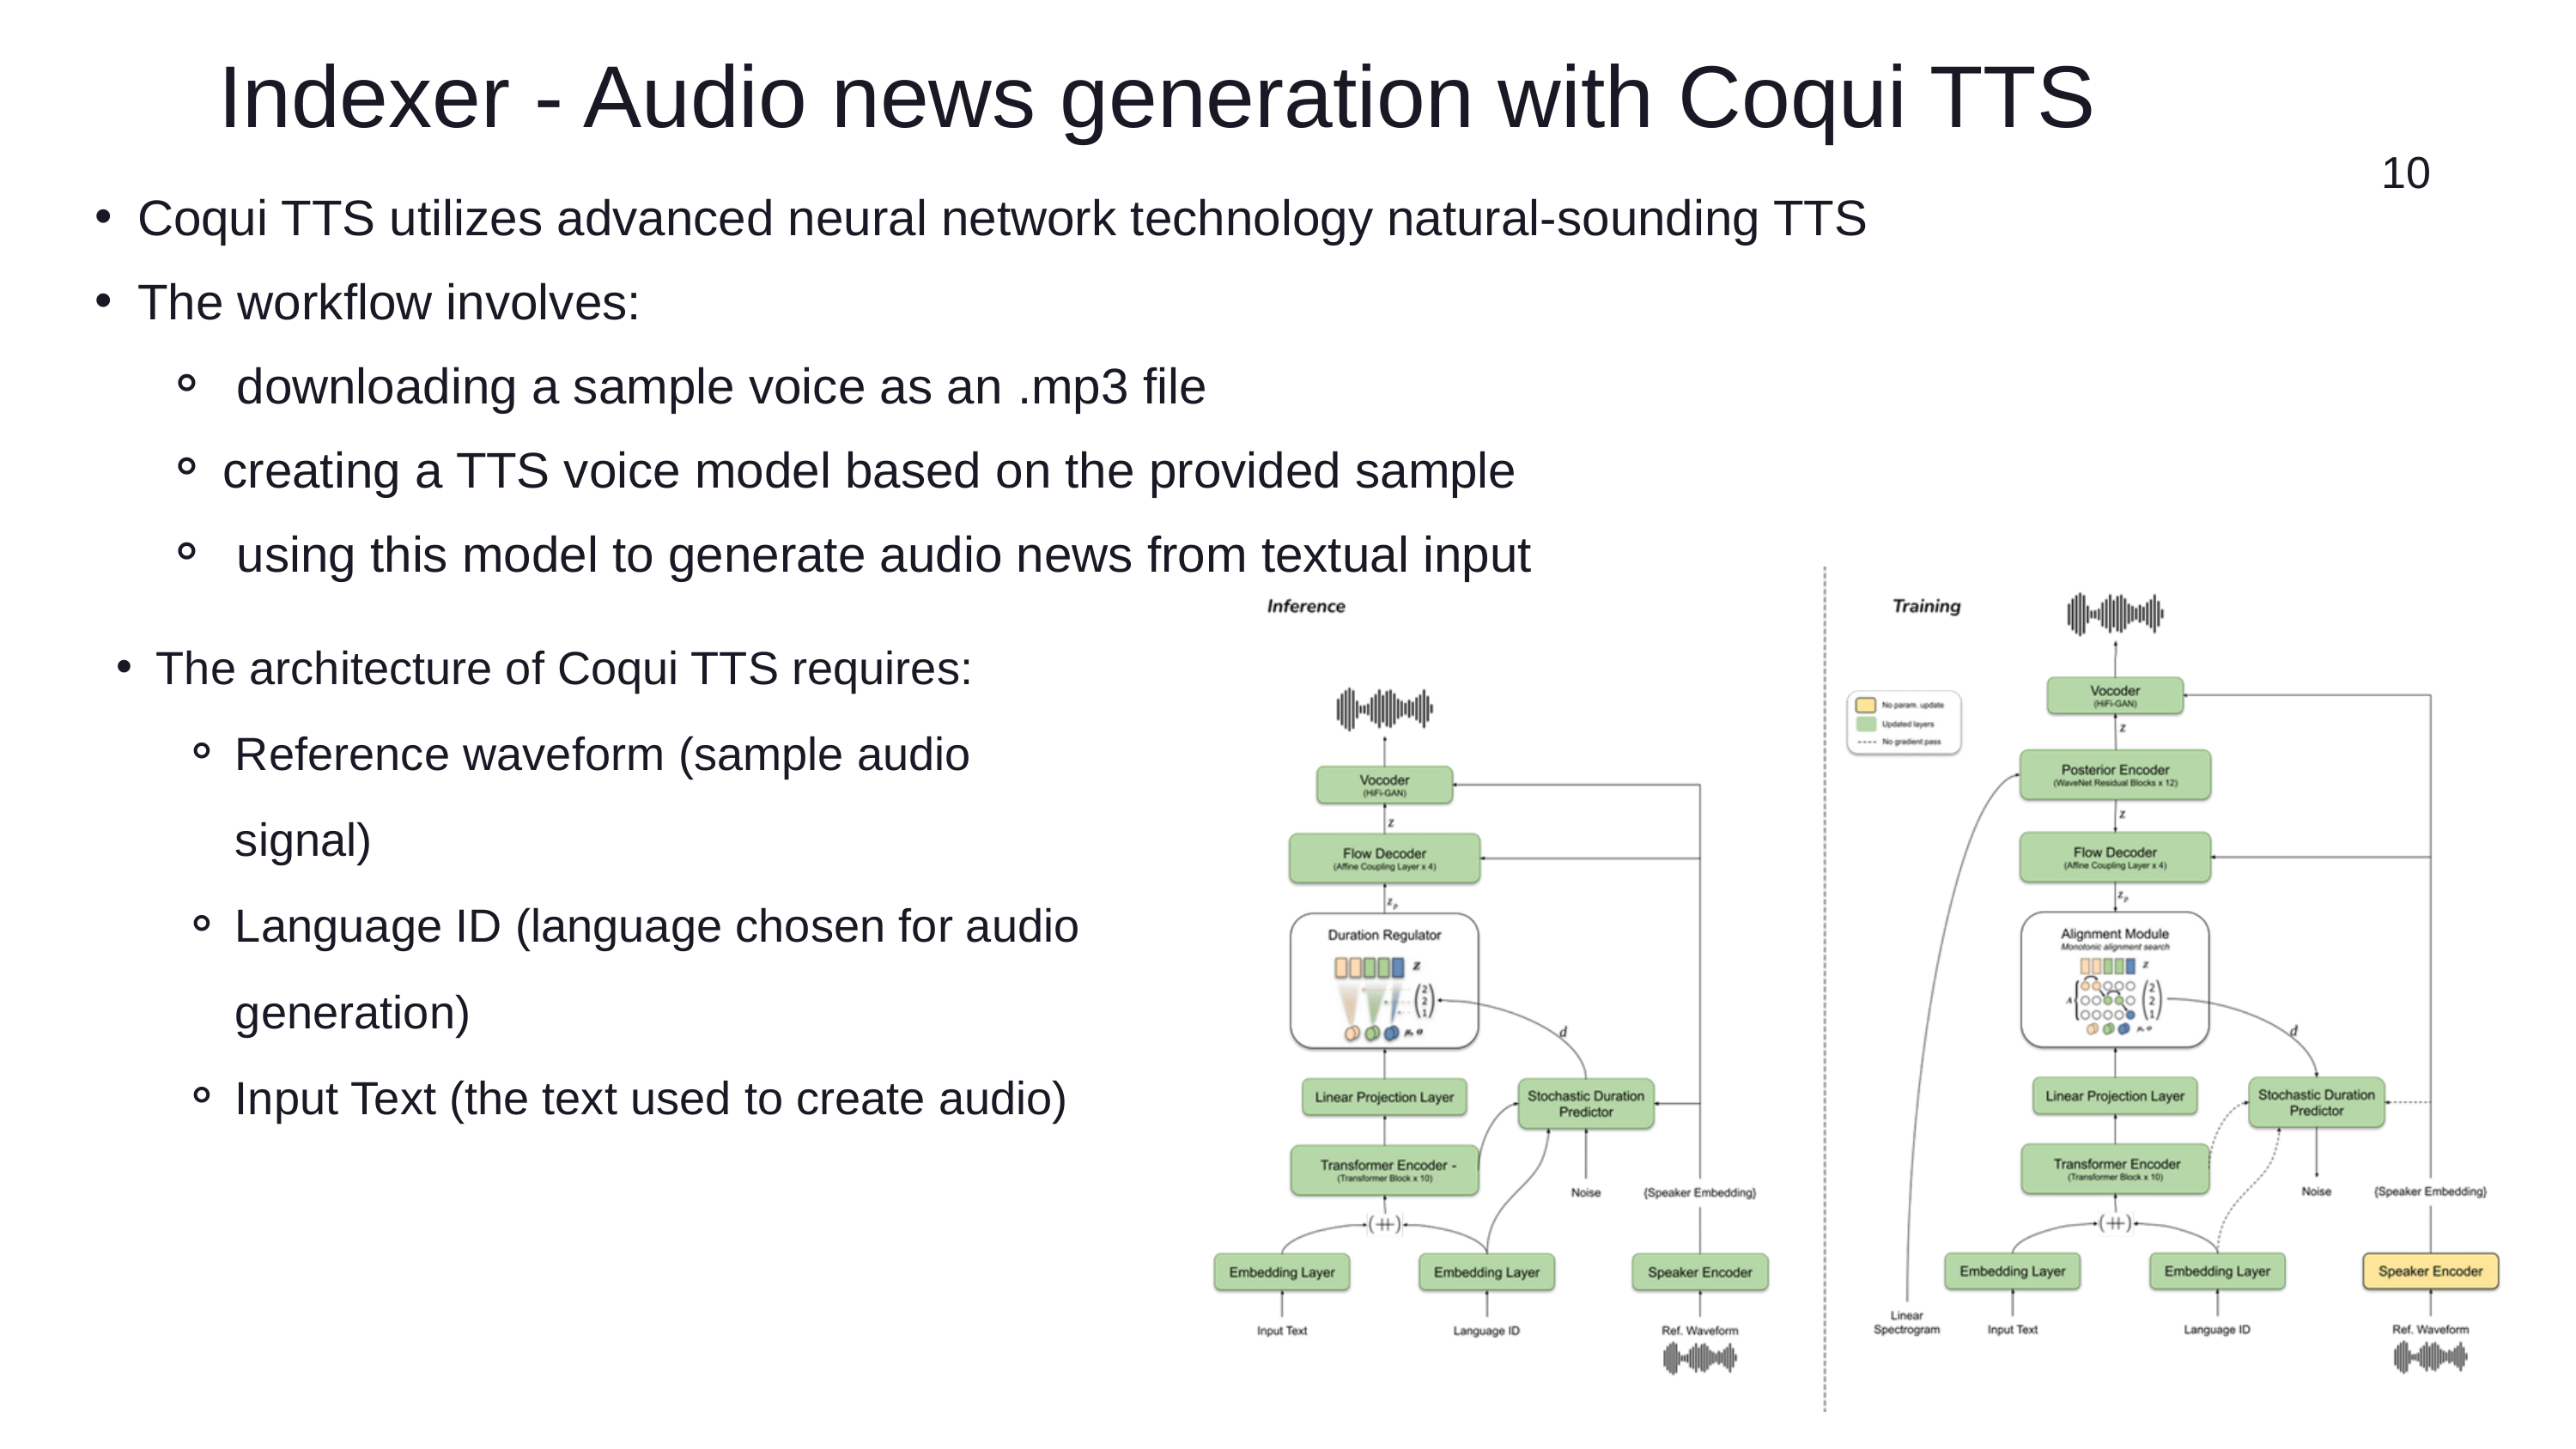

Indexer - Audio news generation with Coqui TTS
10
Coqui TTS utilizes advanced neural network technology natural-sounding TTS
The workflow involves:
 downloading a sample voice as an .mp3 file
creating a TTS voice model based on the provided sample
 using this model to generate audio news from textual input

The architecture of Coqui TTS requires:
Reference waveform (sample audio signal)
Language ID (language chosen for audio generation)
Input Text (the text used to create audio)